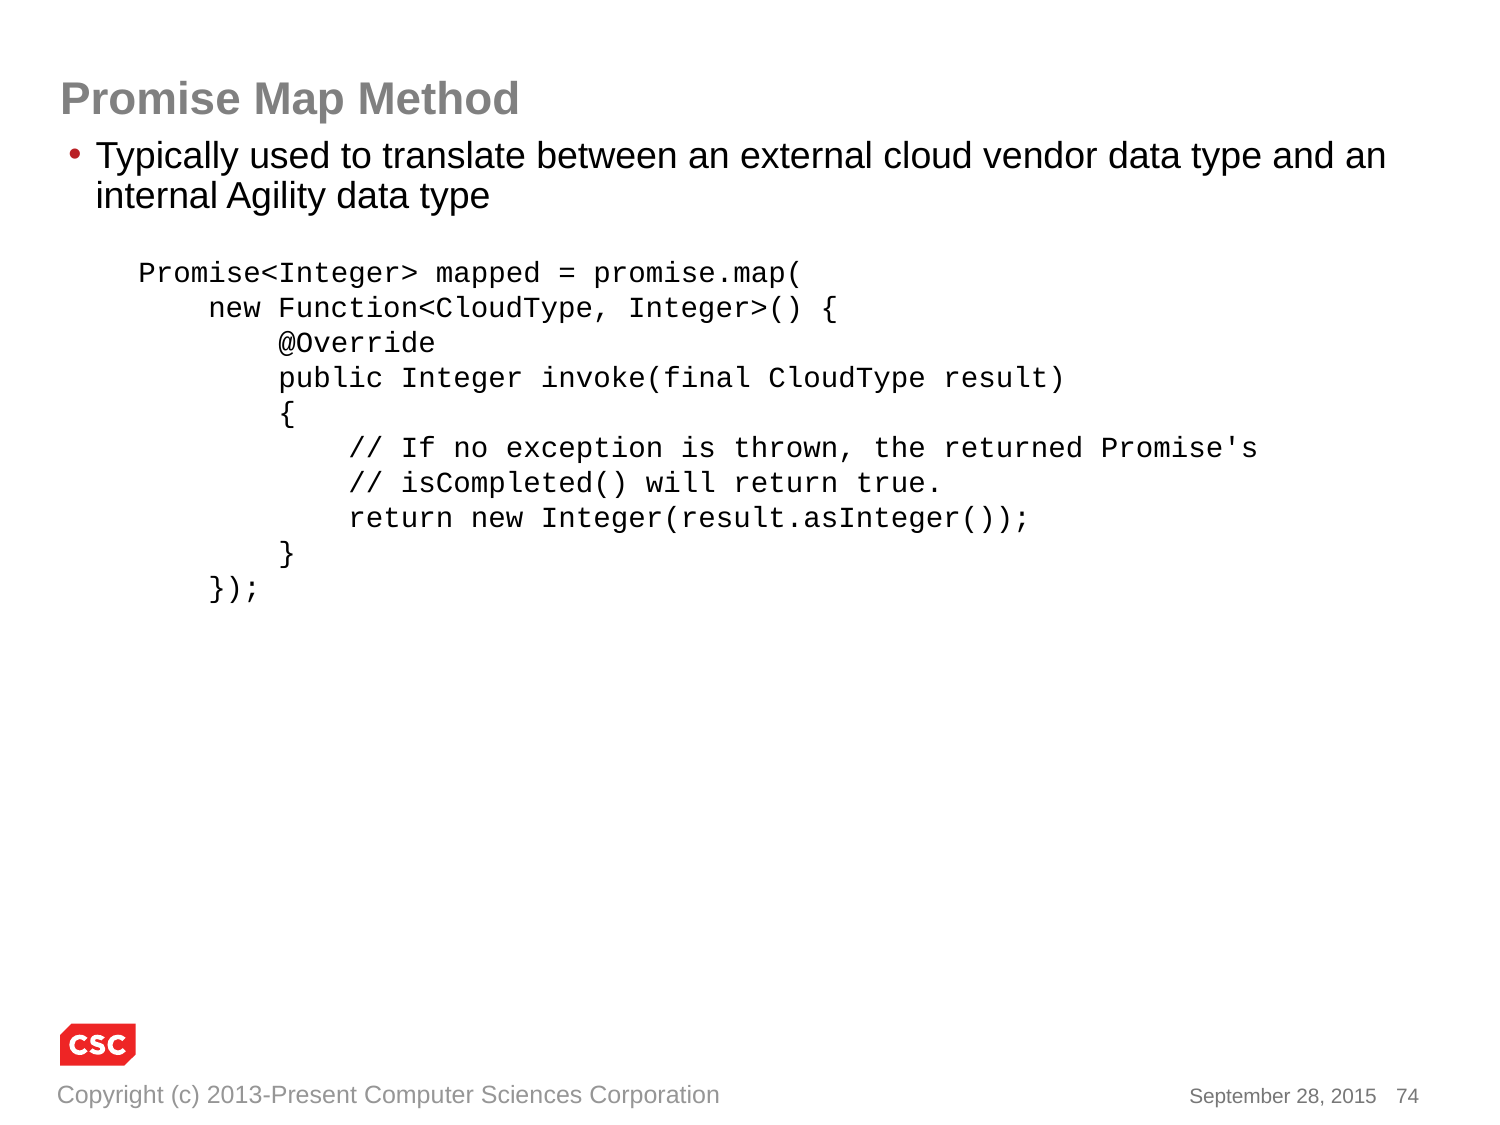

# Promise Map Method
Typically used to translate between an external cloud vendor data type and an internal Agility data type

    Promise<Integer> mapped = promise.map(
        new Function<CloudType, Integer>() {
            @Override
            public Integer invoke(final CloudType result)
            {
                // If no exception is thrown, the returned Promise's
                // isCompleted() will return true.
                return new Integer(result.asInteger());
            }
        });